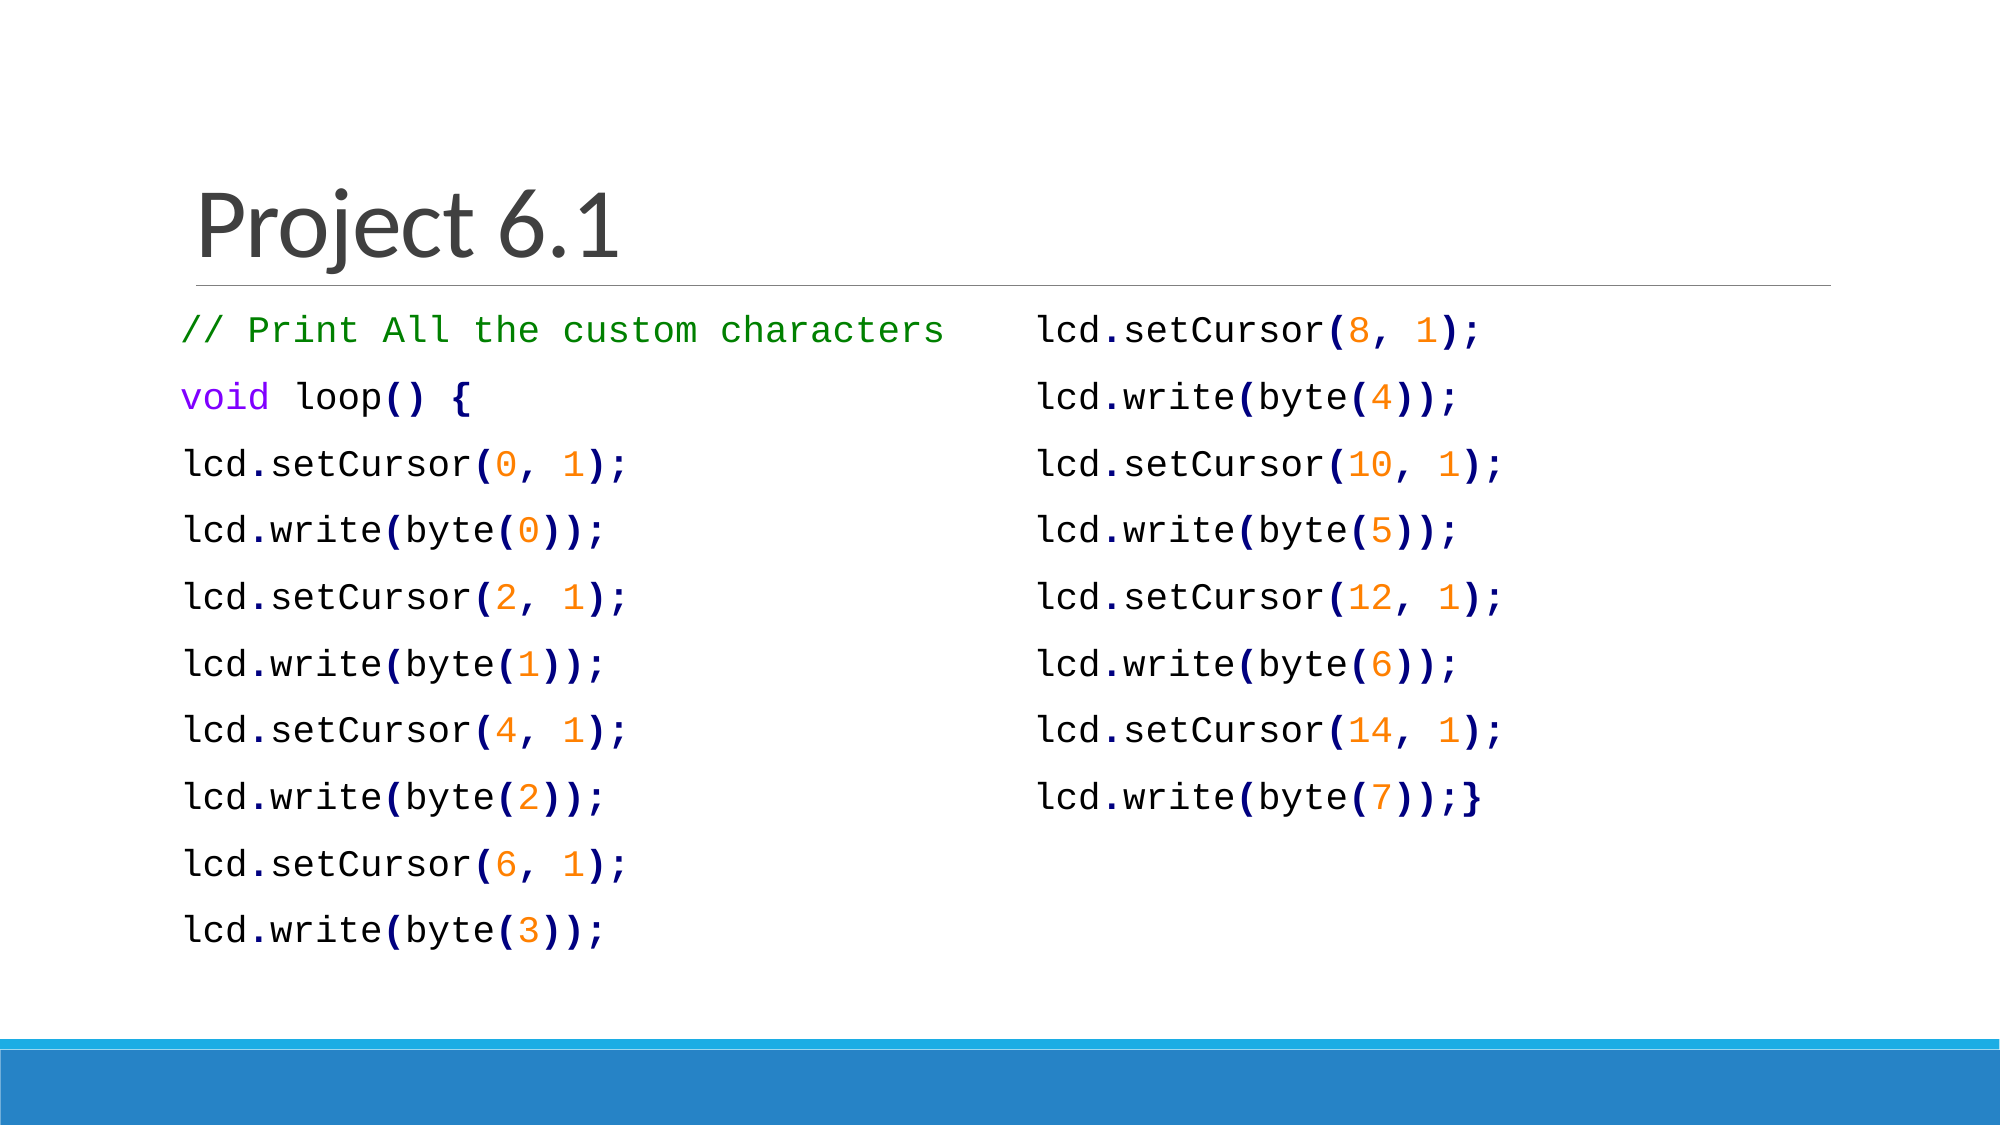

# Project 6.1
// Print All the custom characters
void loop() {
lcd.setCursor(0, 1);
lcd.write(byte(0));
lcd.setCursor(2, 1);
lcd.write(byte(1));
lcd.setCursor(4, 1);
lcd.write(byte(2));
lcd.setCursor(6, 1);
lcd.write(byte(3));
lcd.setCursor(8, 1);
lcd.write(byte(4));
lcd.setCursor(10, 1);
lcd.write(byte(5));
lcd.setCursor(12, 1);
lcd.write(byte(6));
lcd.setCursor(14, 1);
lcd.write(byte(7));}